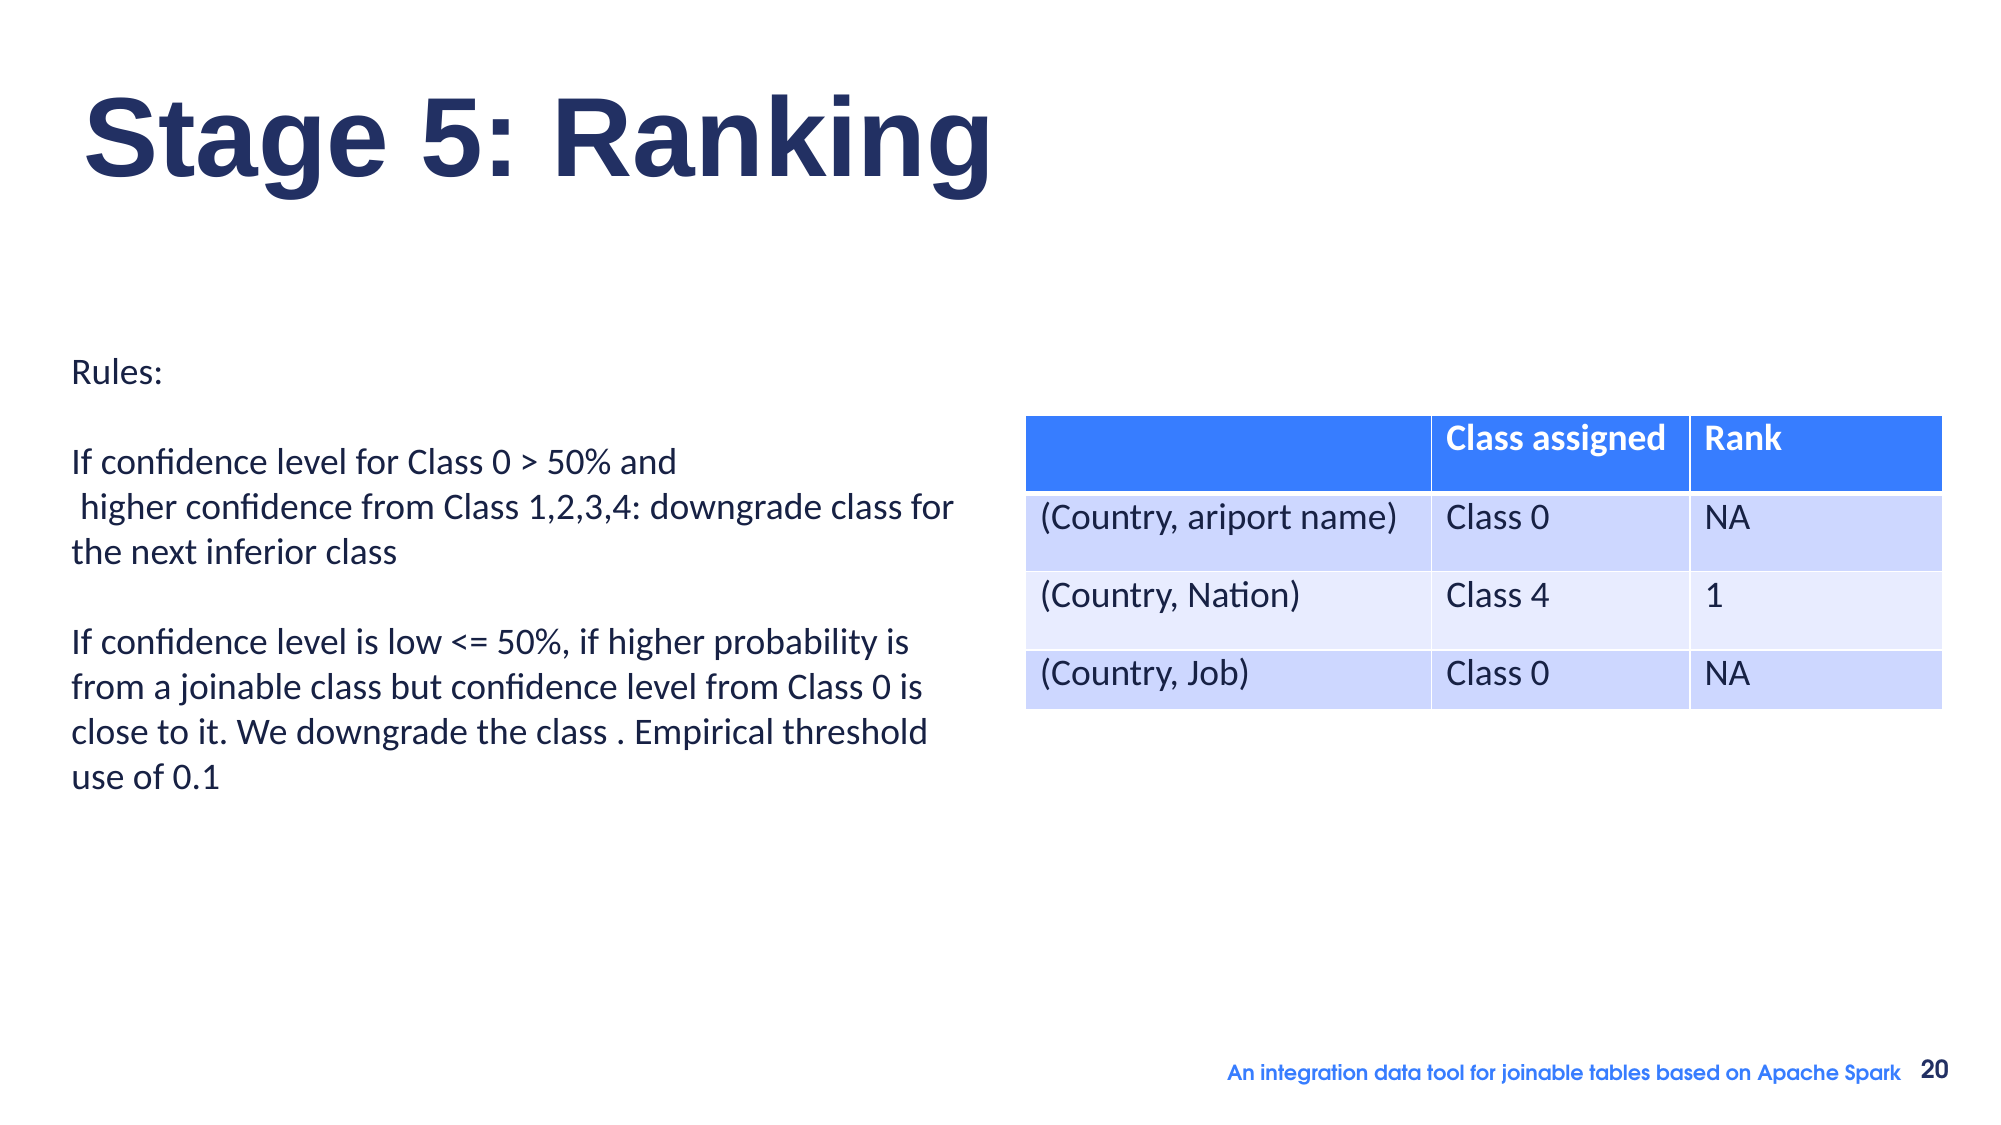

Stage 5: Ranking
Rules:

If confidence level for Class 0 > 50% and
 higher confidence from Class 1,2,3,4: downgrade class for the next inferior class

If confidence level is low <= 50%, if higher probability is from a joinable class but confidence level from Class 0 is close to it. We downgrade the class . Empirical threshold use of 0.1
|  | Class assigned | Rank |
| --- | --- | --- |
| (Country, ariport name) | Class 0 | NA |
| (Country, Nation) | Class 4 | 1 |
| (Country, Job) | Class 0 | NA |